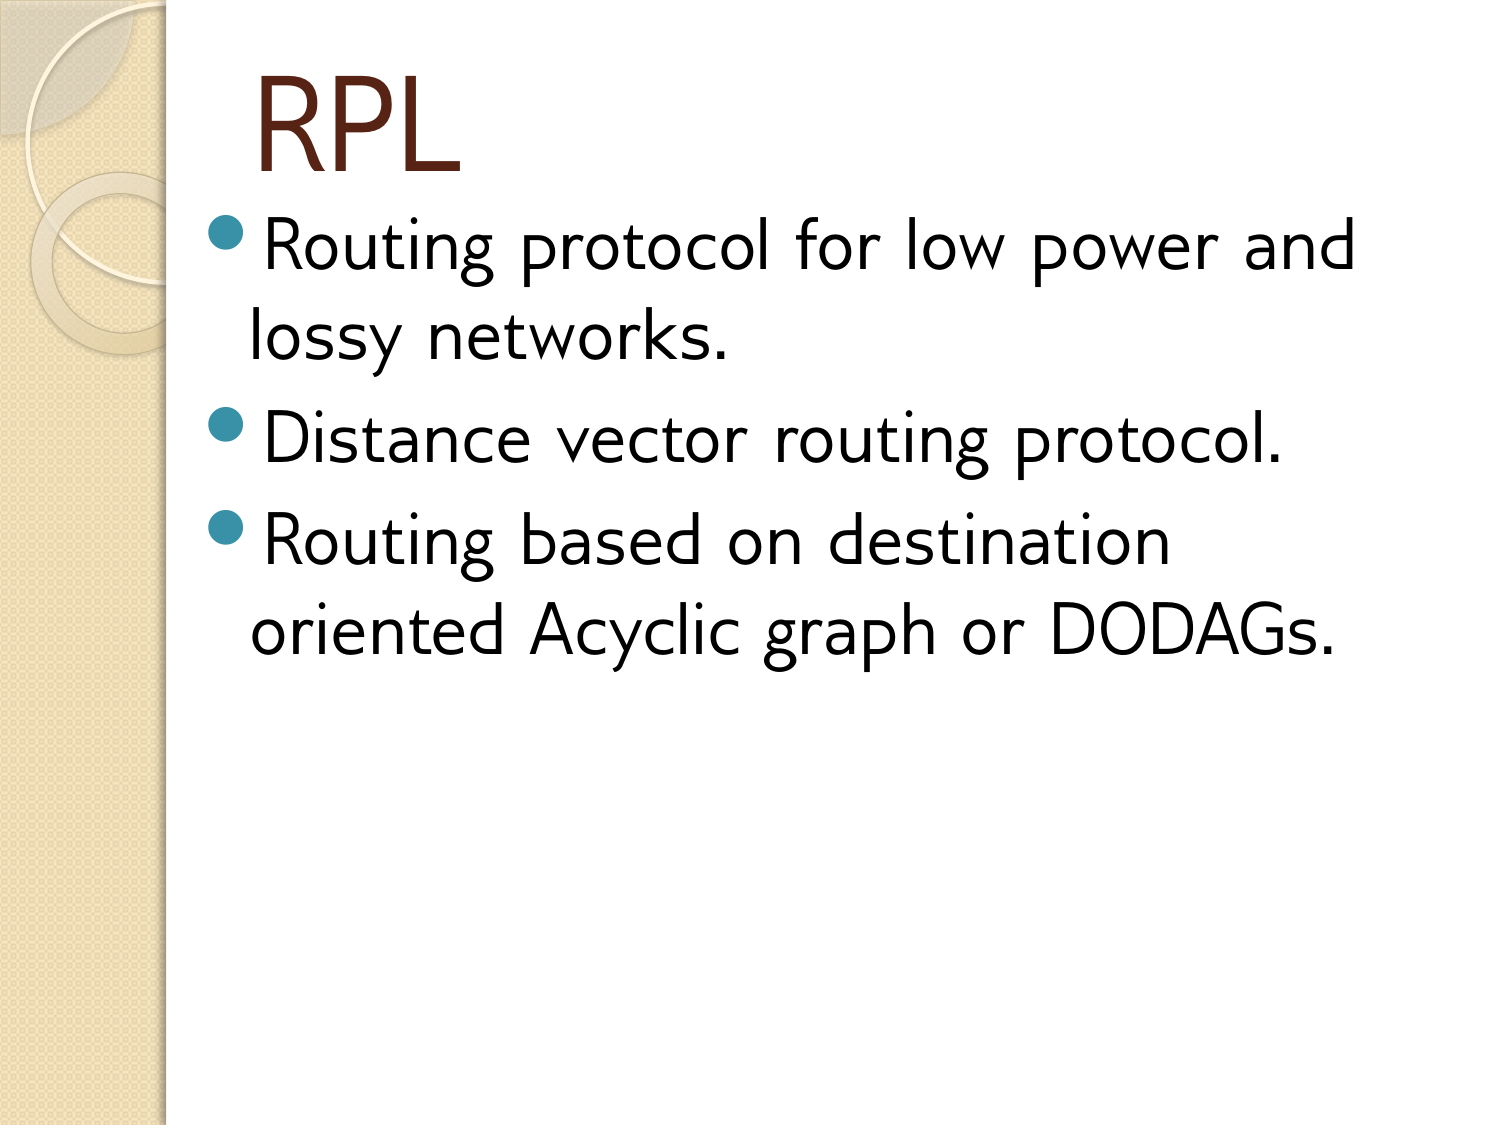

# RPL
Routing protocol for low power and lossy networks.
Distance vector routing protocol.
Routing based on destination oriented Acyclic graph or DODAGs.